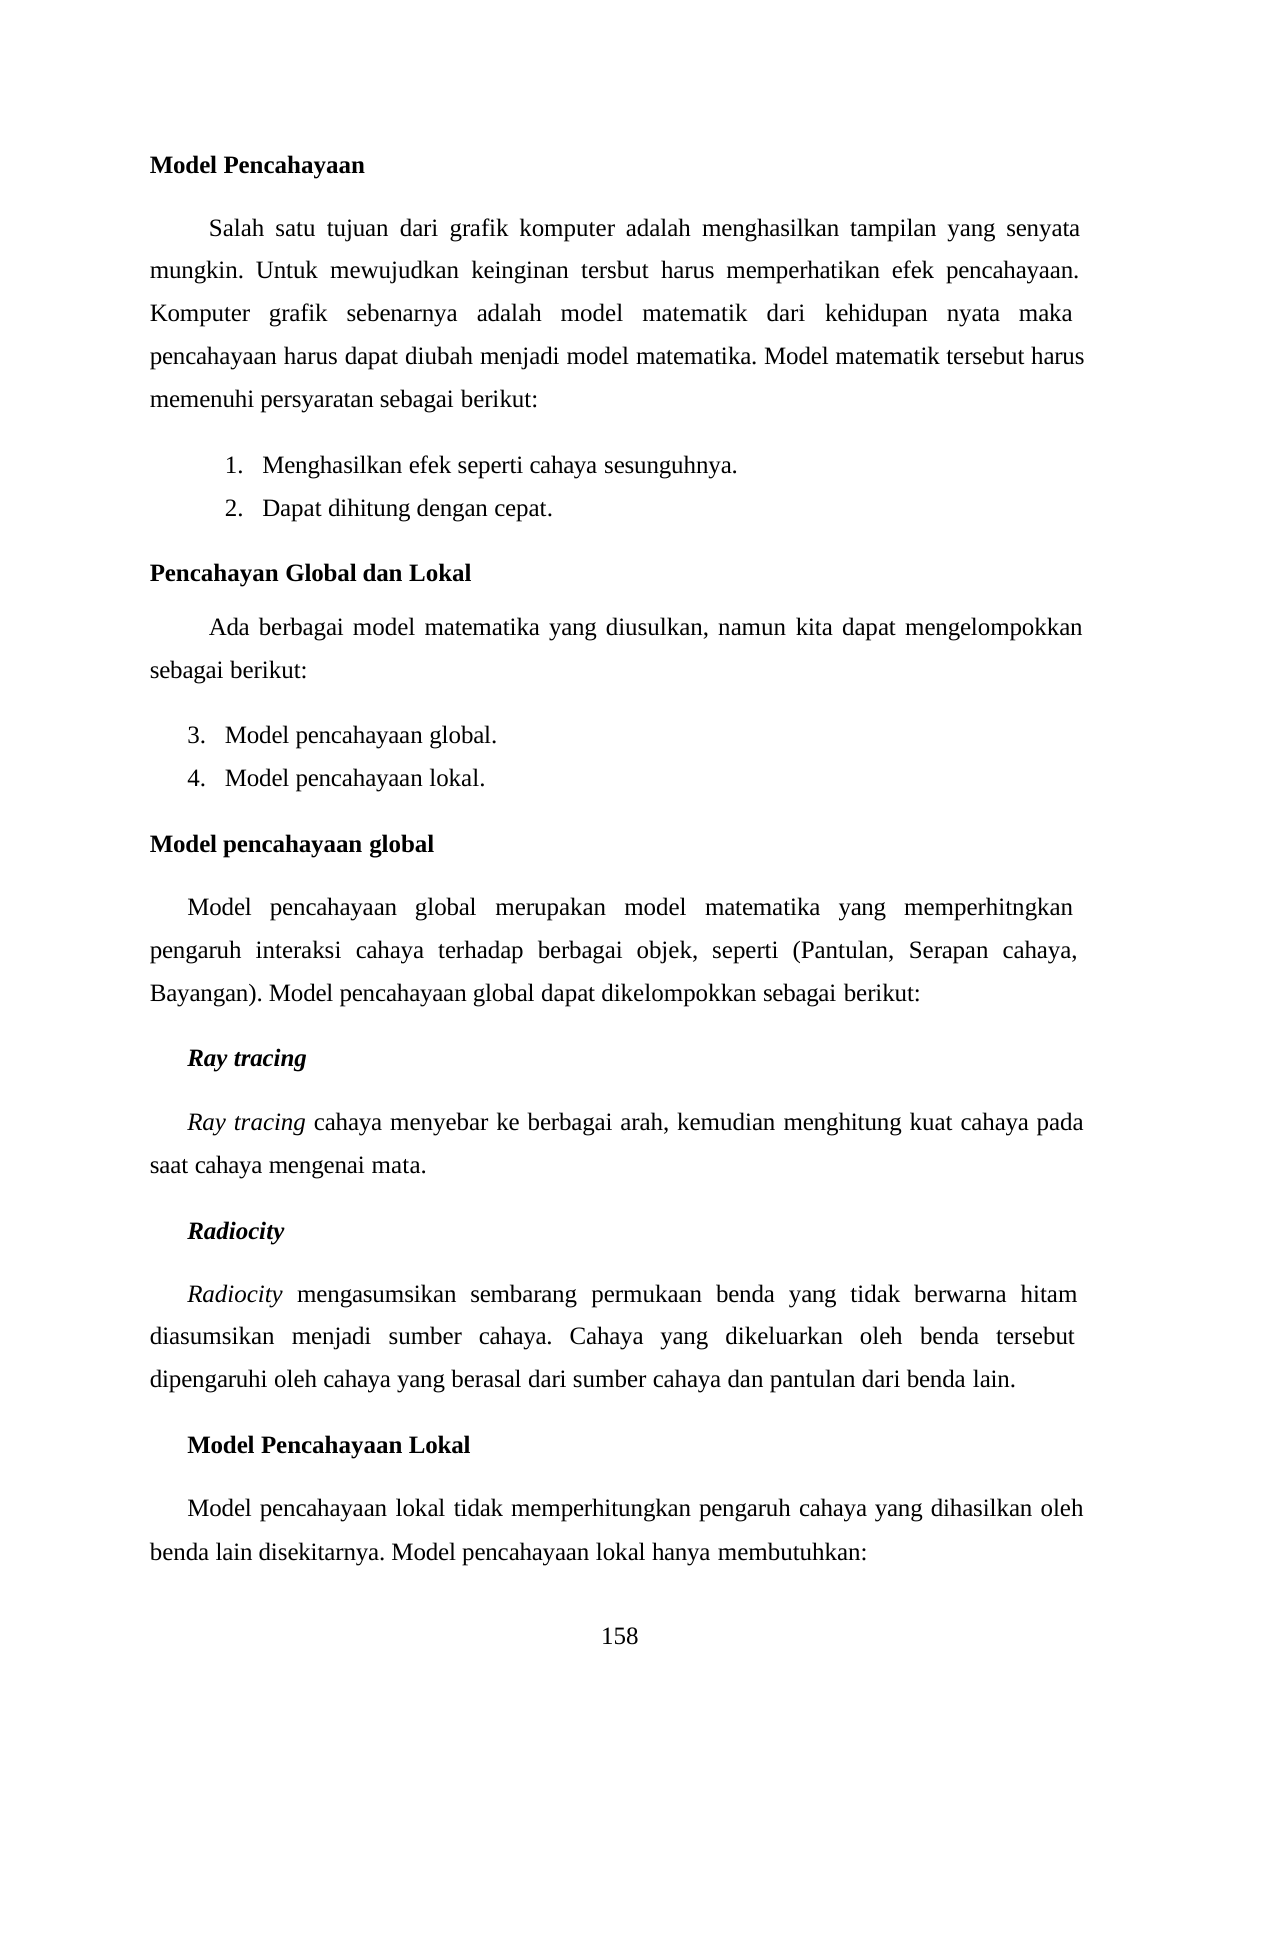

Model Pencahayaan
Salah satu tujuan dari grafik komputer adalah menghasilkan tampilan yang senyata  mungkin. Untuk mewujudkan keinginan tersbut harus memperhatikan efek pencahayaan.  Komputer grafik sebenarnya adalah model matematik dari kehidupan nyata maka  pencahayaan harus dapat diubah menjadi model matematika. Model matematik tersebut harus  memenuhi persyaratan sebagai berikut:

Menghasilkan efek seperti cahaya sesunguhnya.
Dapat dihitung dengan cepat.

Pencahayan Global dan Lokal
Ada berbagai model matematika yang diusulkan, namun kita dapat mengelompokkan  sebagai berikut:

Model pencahayaan global.
Model pencahayaan lokal.

Model pencahayaan global
Model pencahayaan global merupakan model matematika yang memperhitngkan  pengaruh interaksi cahaya terhadap berbagai objek, seperti (Pantulan, Serapan cahaya,  Bayangan). Model pencahayaan global dapat dikelompokkan sebagai berikut:

Ray tracing
Ray tracing cahaya menyebar ke berbagai arah, kemudian menghitung kuat cahaya pada  saat cahaya mengenai mata.

Radiocity
Radiocity mengasumsikan sembarang permukaan benda yang tidak berwarna hitam  diasumsikan menjadi sumber cahaya. Cahaya yang dikeluarkan oleh benda tersebut  dipengaruhi oleh cahaya yang berasal dari sumber cahaya dan pantulan dari benda lain.

Model Pencahayaan Lokal
Model pencahayaan lokal tidak memperhitungkan pengaruh cahaya yang dihasilkan oleh  benda lain disekitarnya. Model pencahayaan lokal hanya membutuhkan:
158